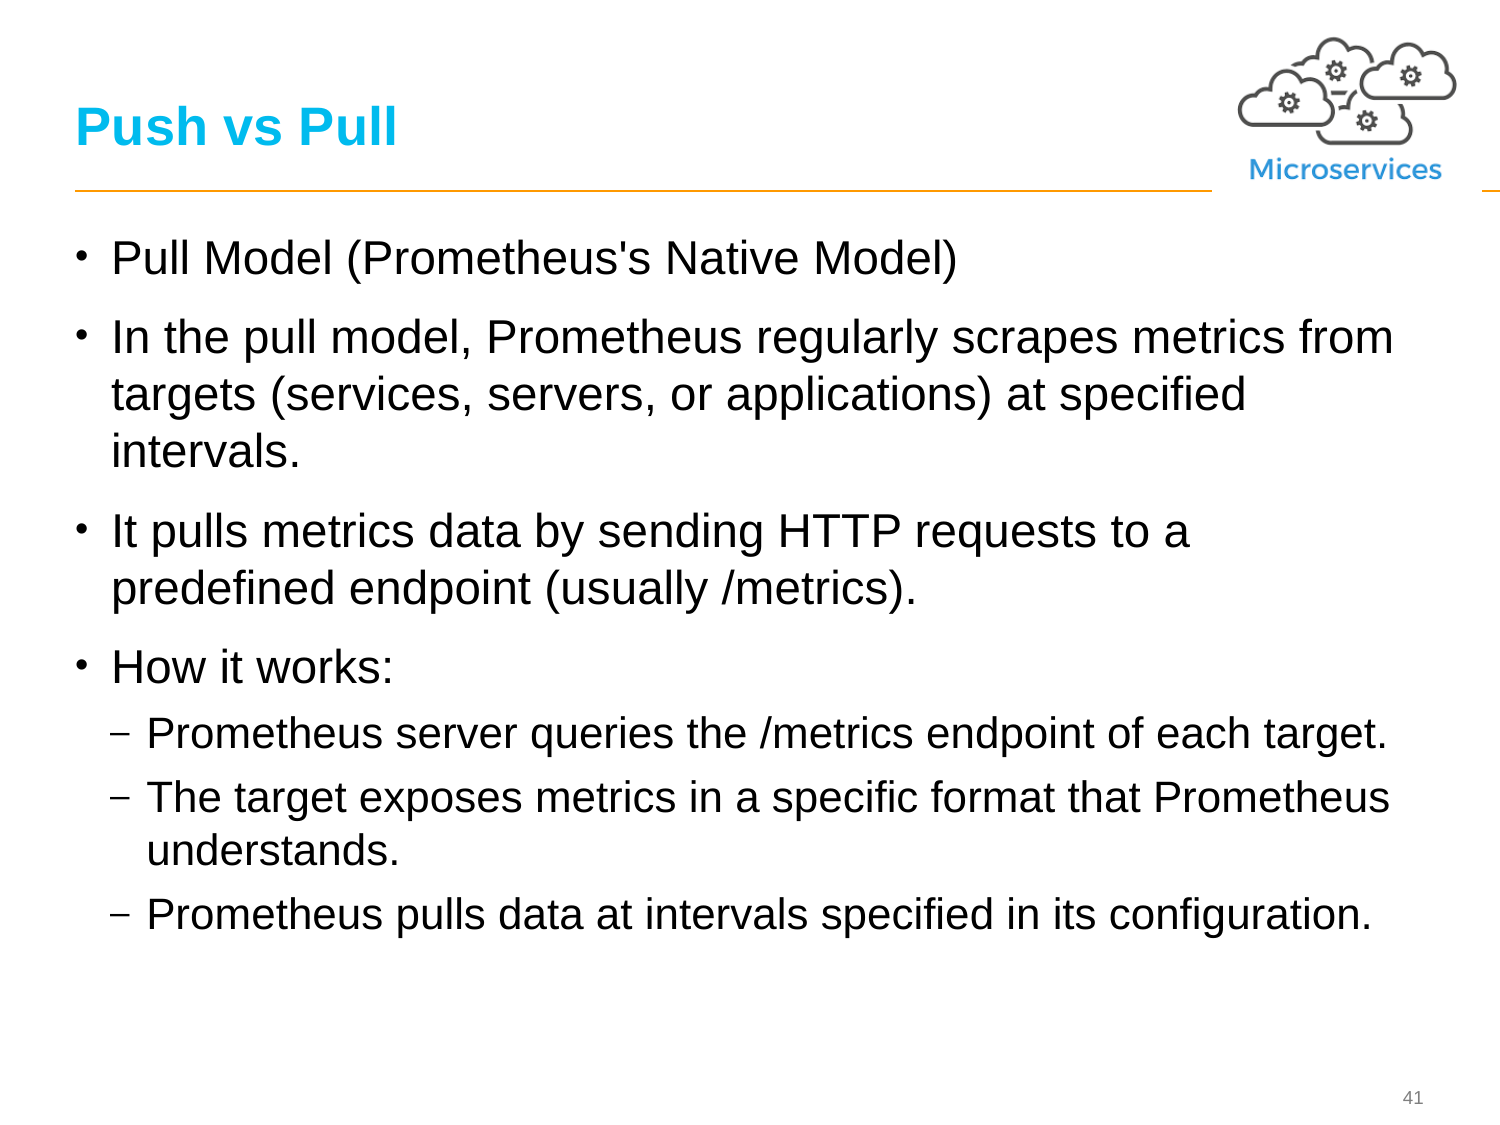

# Push vs Pull
Pull Model (Prometheus's Native Model)
In the pull model, Prometheus regularly scrapes metrics from targets (services, servers, or applications) at specified intervals.
It pulls metrics data by sending HTTP requests to a predefined endpoint (usually /metrics).
How it works:
Prometheus server queries the /metrics endpoint of each target.
The target exposes metrics in a specific format that Prometheus understands.
Prometheus pulls data at intervals specified in its configuration.